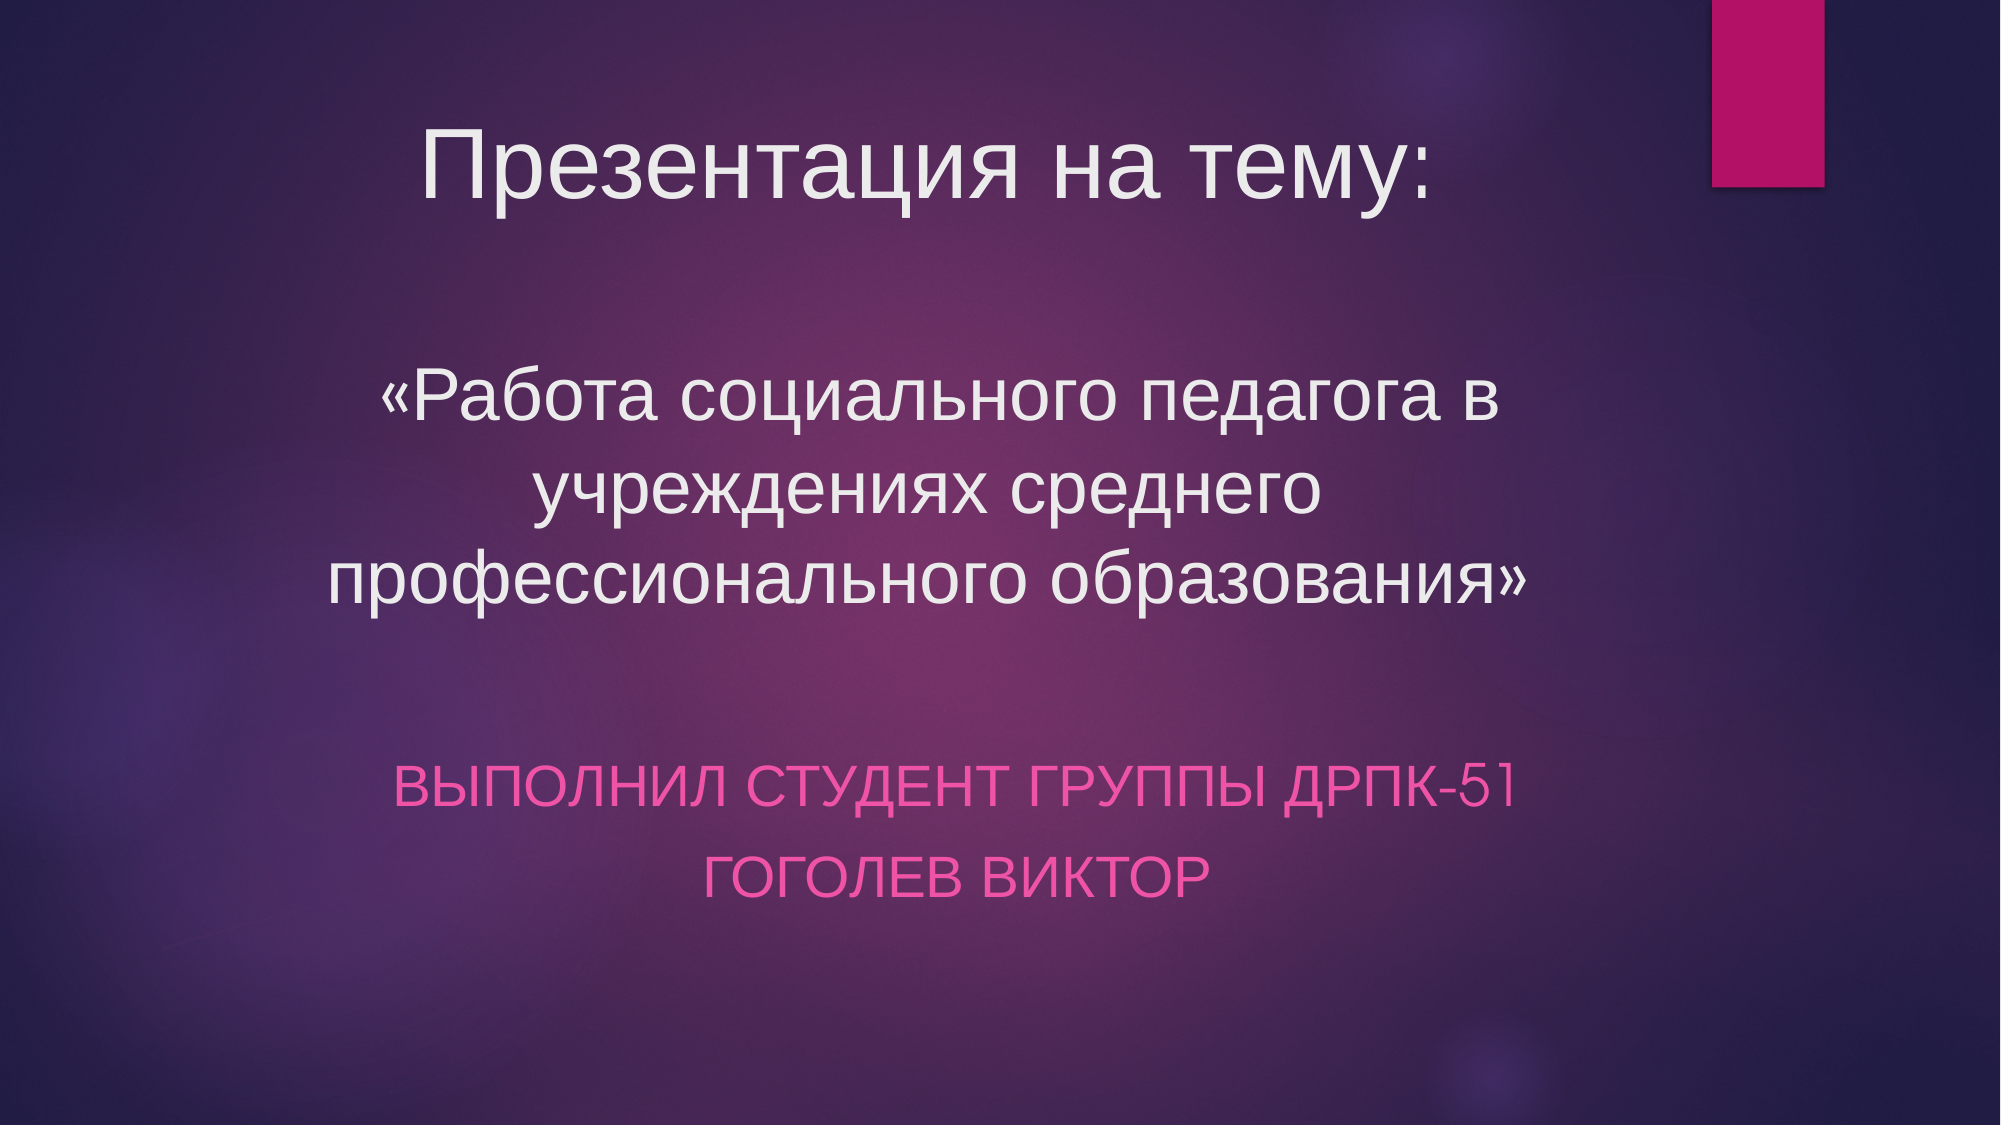

# Презентация на тему: «Работа социального педагога в учреждениях среднего профессионального образования»
Выполнил студент группы ДРПК-51
Гоголев виктор